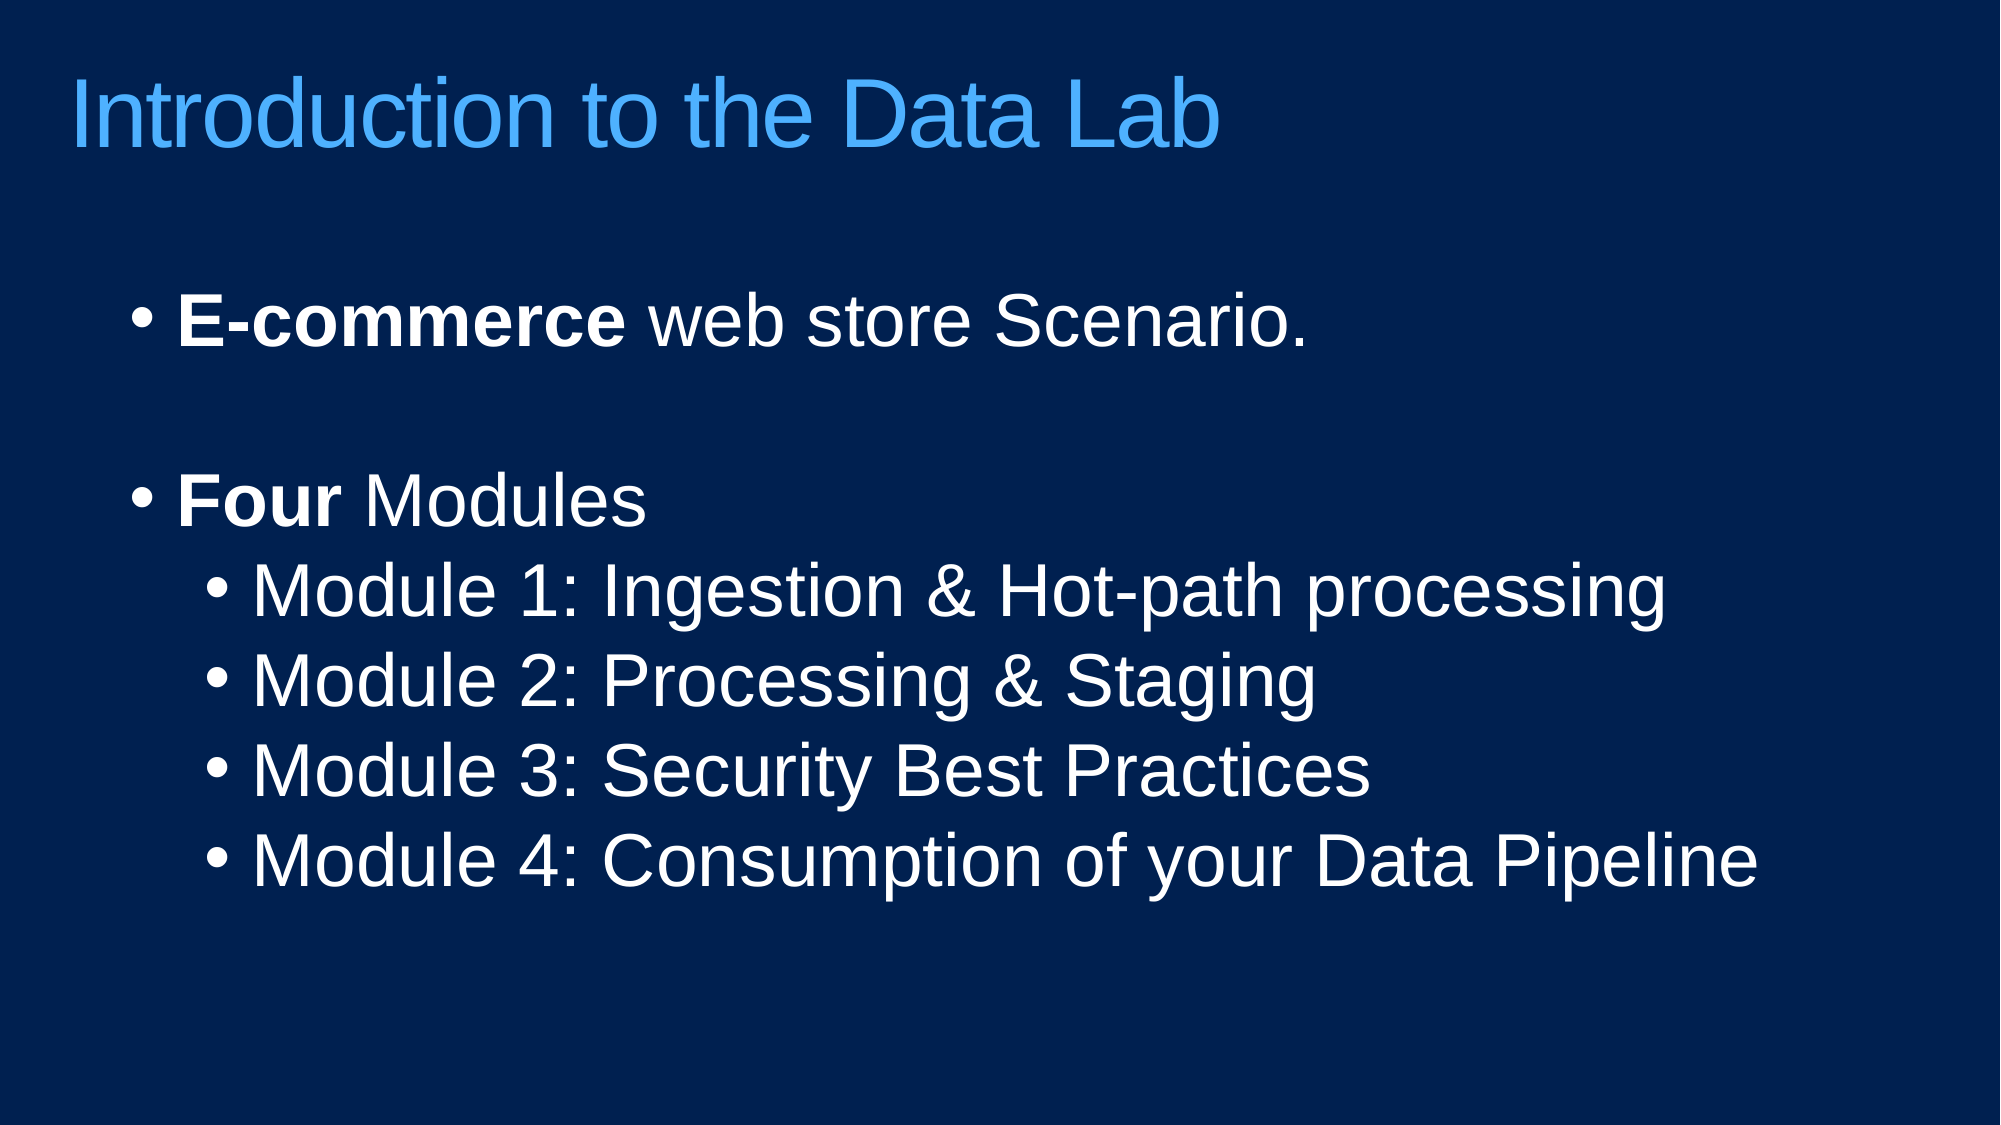

# Introduction to the Data Lab
E-commerce web store Scenario.

Four Modules
Module 1: Ingestion & Hot-path processing
Module 2: Processing & Staging
Module 3: Security Best Practices
Module 4: Consumption of your Data Pipeline